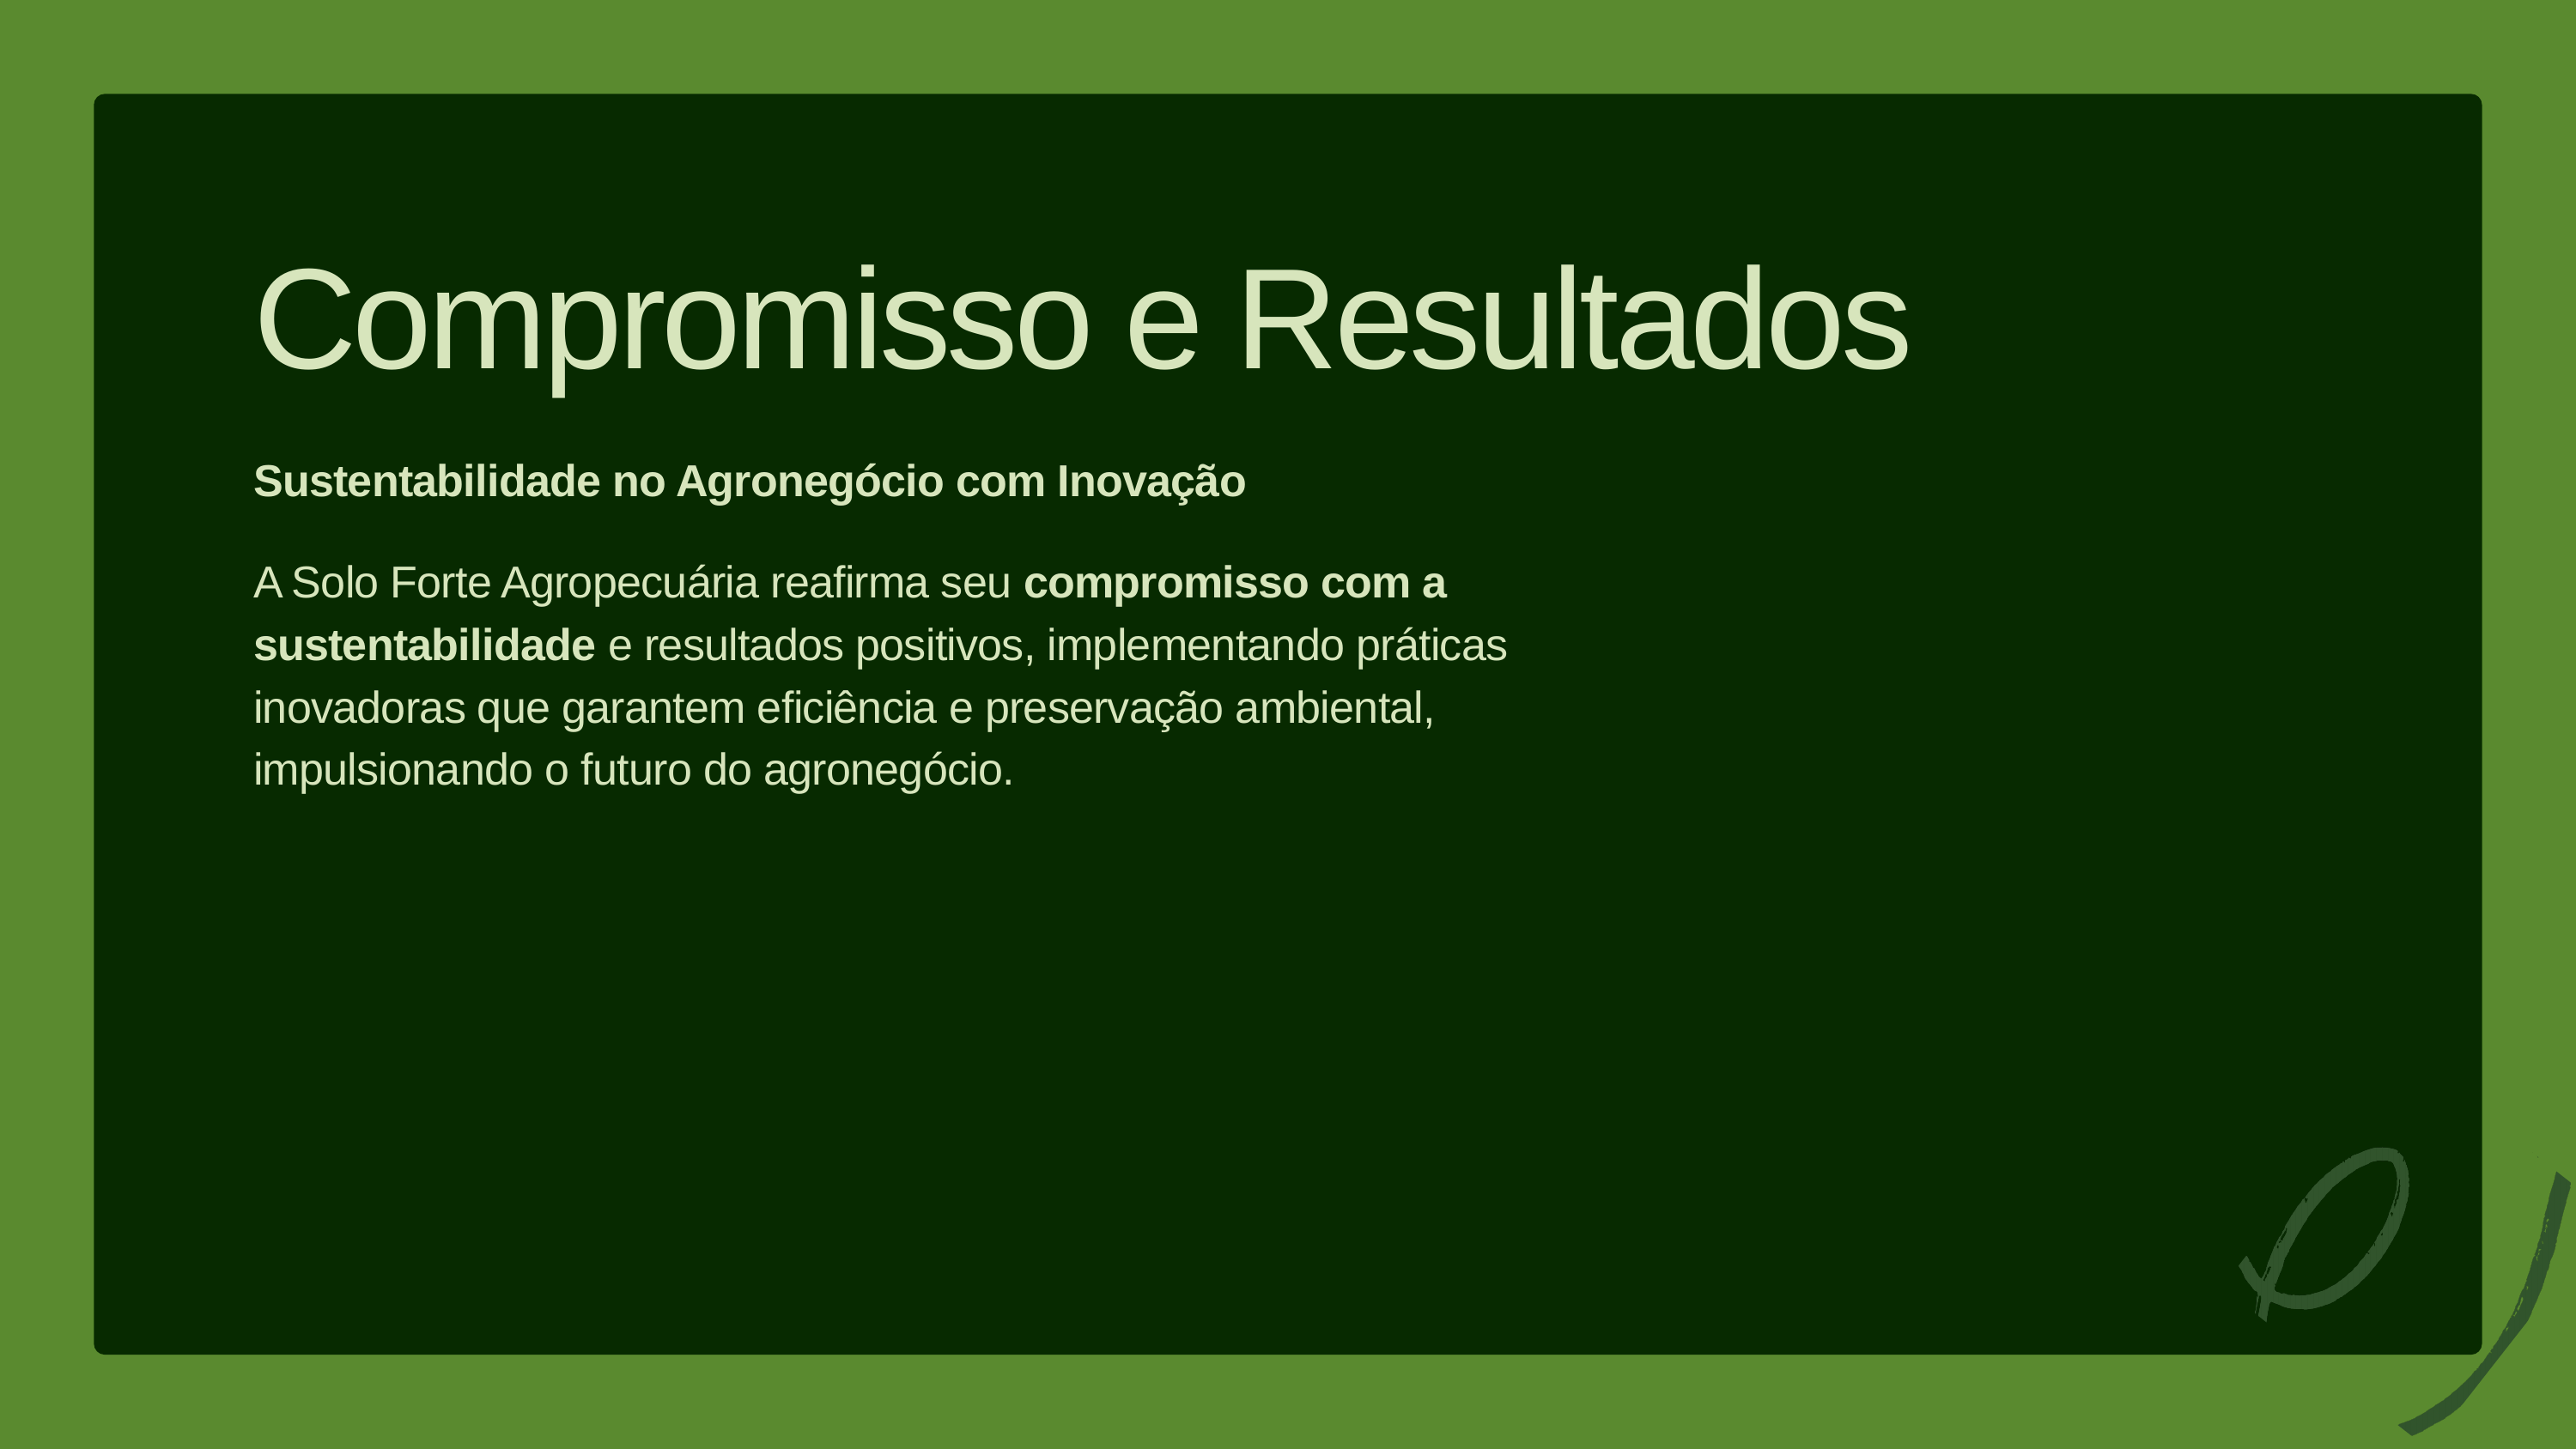

Compromisso e Resultados
Sustentabilidade no Agronegócio com Inovação
A Solo Forte Agropecuária reafirma seu compromisso com a sustentabilidade e resultados positivos, implementando práticas inovadoras que garantem eficiência e preservação ambiental, impulsionando o futuro do agronegócio.

13